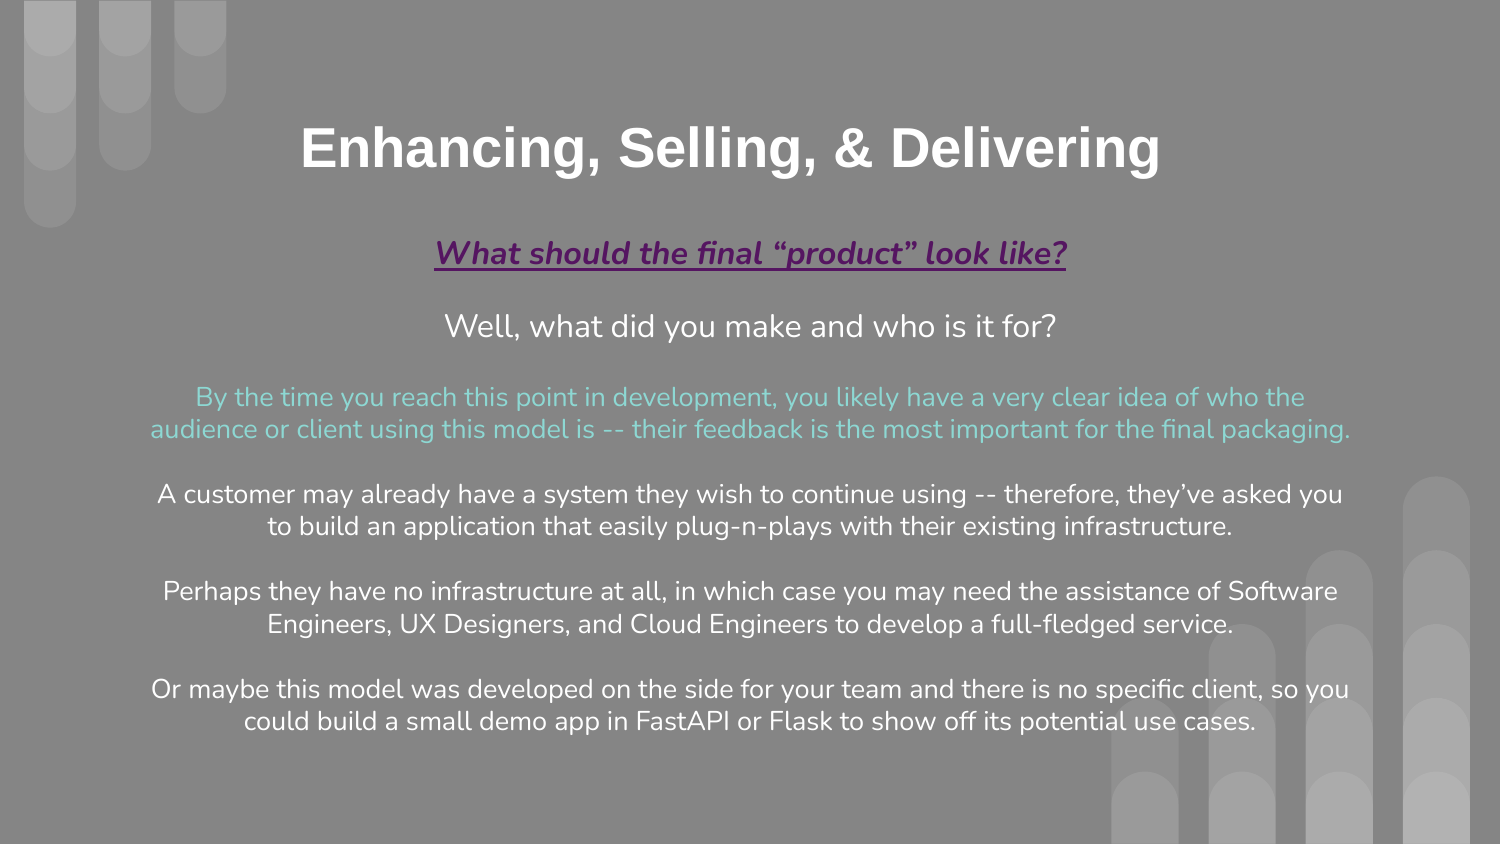

# Enhancing, Selling, & Delivering
What should the final “product” look like?
Well, what did you make and who is it for?

By the time you reach this point in development, you likely have a very clear idea of who the audience or client using this model is -- their feedback is the most important for the final packaging.

A customer may already have a system they wish to continue using -- therefore, they’ve asked you to build an application that easily plug-n-plays with their existing infrastructure.

Perhaps they have no infrastructure at all, in which case you may need the assistance of Software Engineers, UX Designers, and Cloud Engineers to develop a full-fledged service.

Or maybe this model was developed on the side for your team and there is no specific client, so you could build a small demo app in FastAPI or Flask to show off its potential use cases.